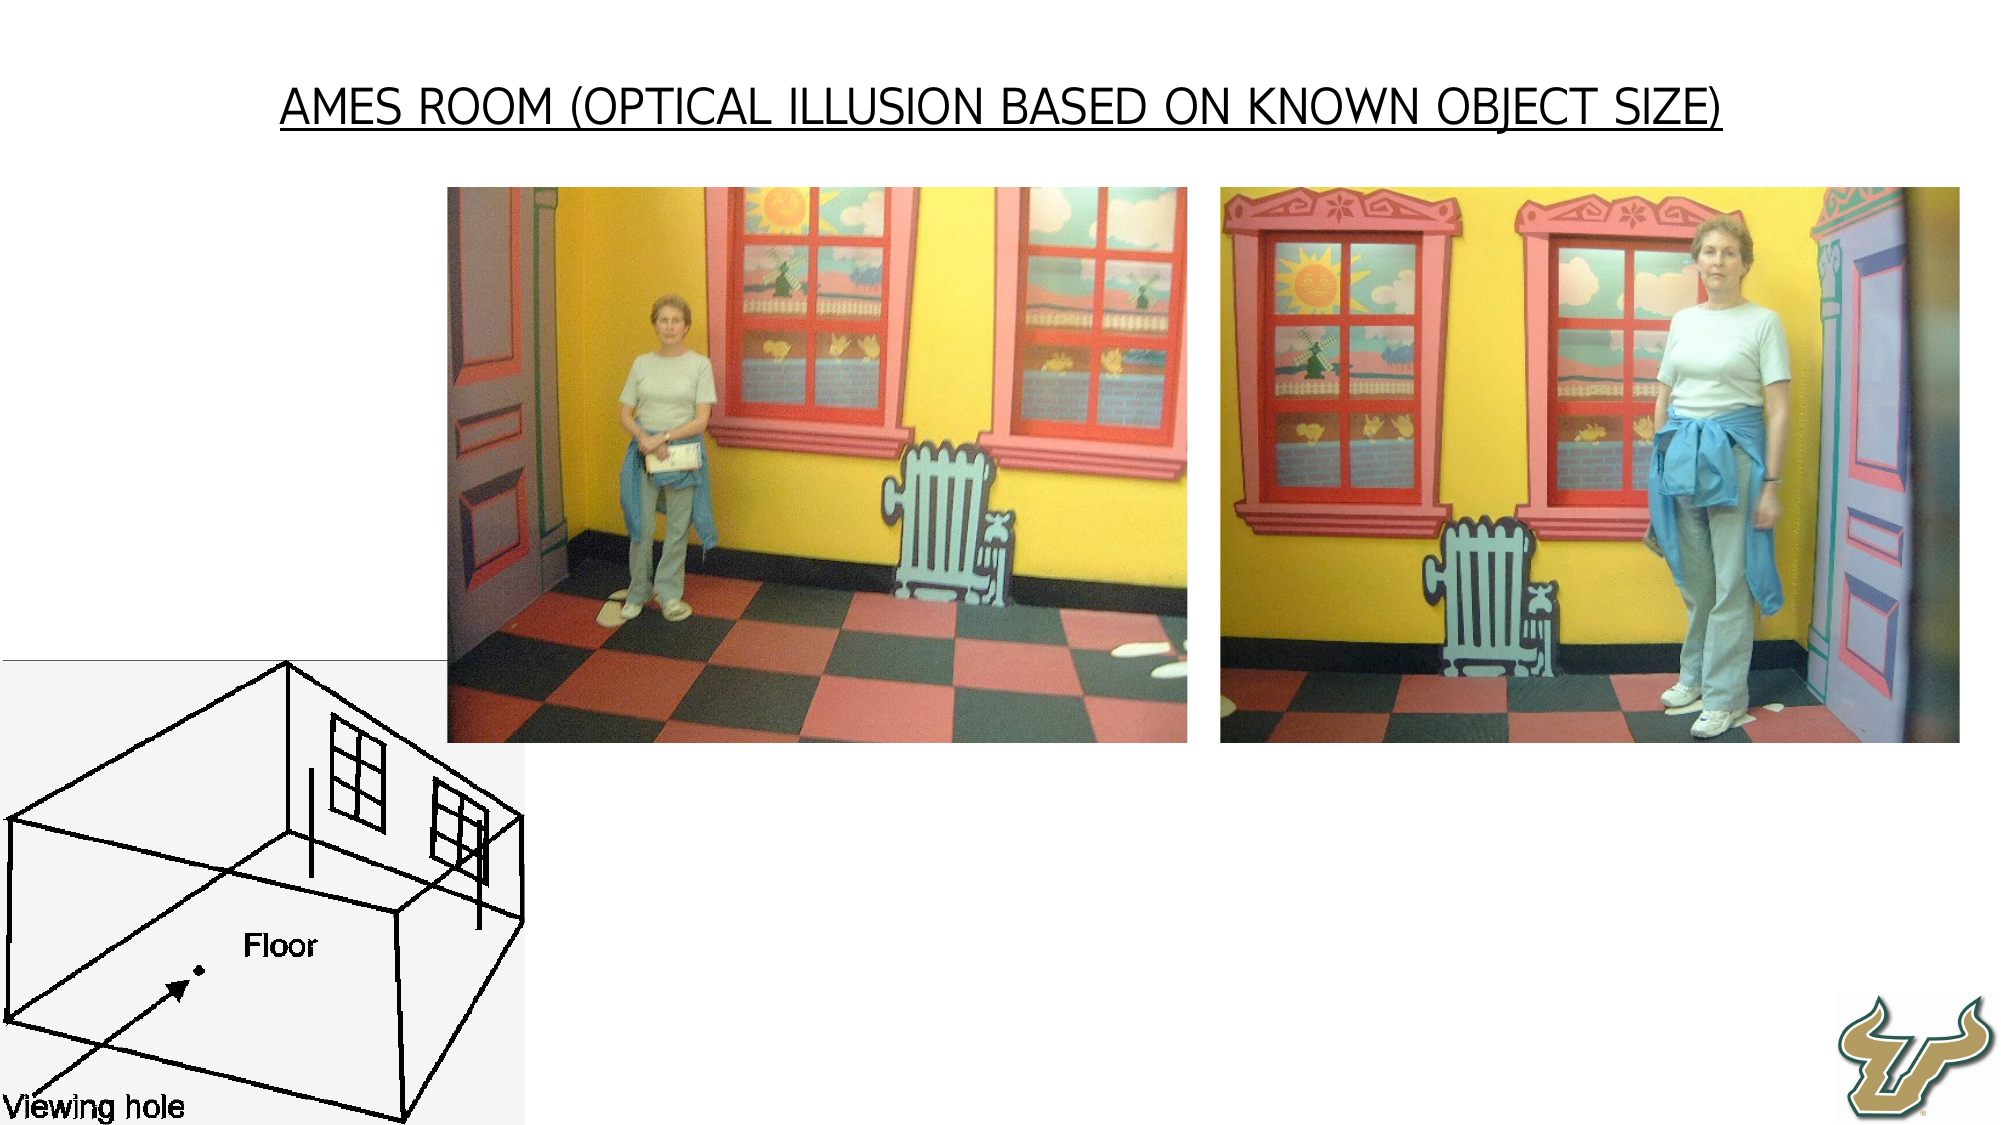

Ames Room (Optical Illusion Based on Known Object Size)